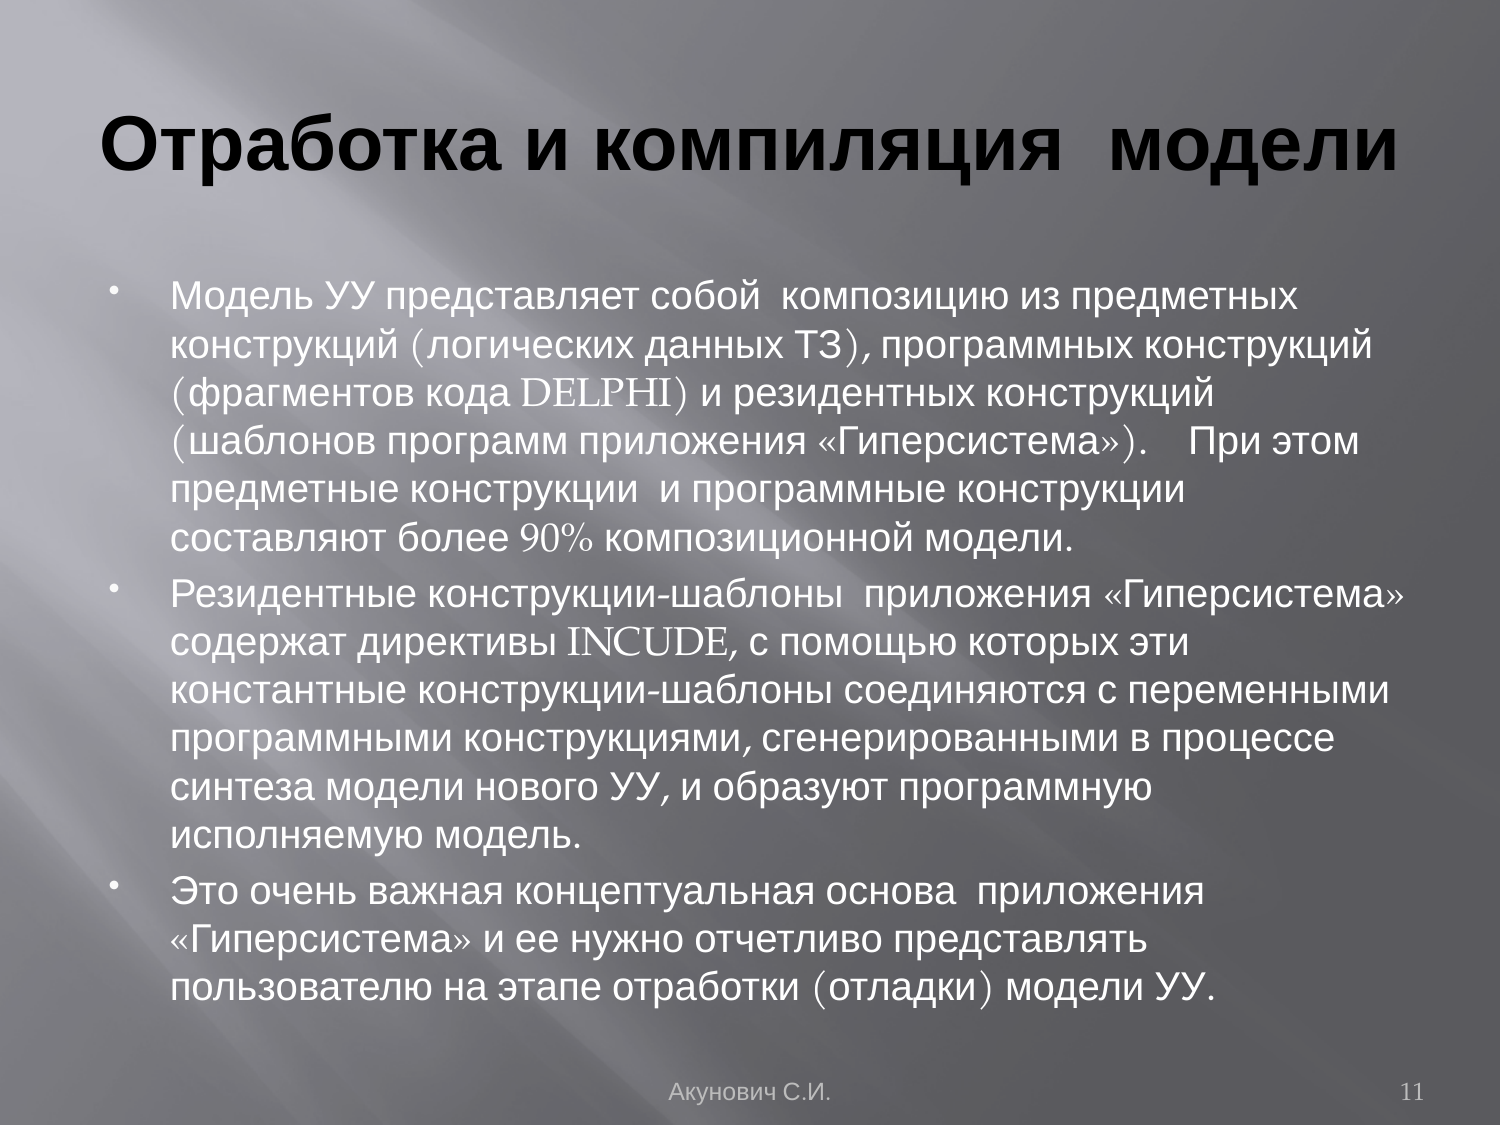

# Отработка и компиляция  модели
Модель УУ представляет собой  композицию из предметных конструкций (логических данных ТЗ), программных конструкций (фрагментов кода DELPHI) и резидентных конструкций  (шаблонов программ приложения «Гиперсистема»).    При этом предметные конструкции  и программные конструкции составляют более 90% композиционной модели.
Резидентные конструкции-шаблоны  приложения «Гиперсистема» содержат директивы INCUDE, с помощью которых эти константные конструкции-шаблоны соединяются с переменными программными конструкциями, сгенерированными в процессе синтеза модели нового УУ, и образуют программную исполняемую модель.
Это очень важная концептуальная основа  приложения «Гиперсистема» и ее нужно отчетливо представлять пользователю на этапе отработки (отладки) модели УУ.
Акунович С.И.
11